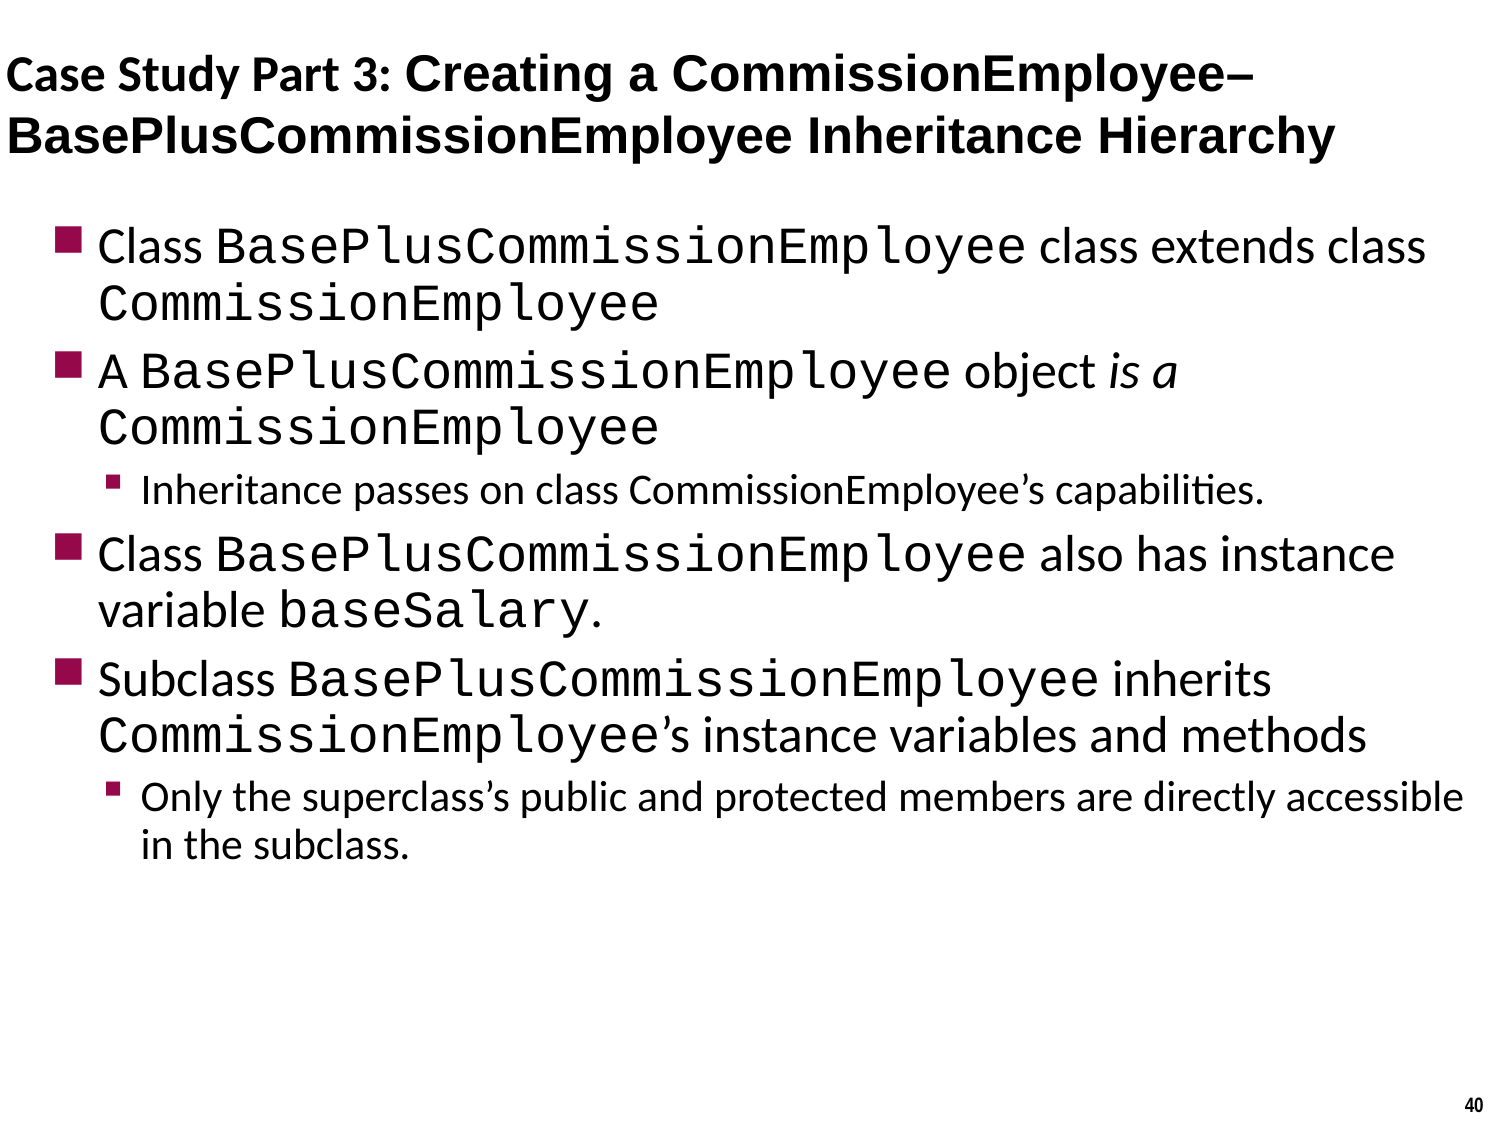

# Case Study Part 3: Creating a CommissionEmployee–BasePlusCommissionEmployee Inheritance Hierarchy
Class BasePlusCommissionEmployee class extends class CommissionEmployee
A BasePlusCommissionEmployee object is a CommissionEmployee
Inheritance passes on class CommissionEmployee’s capabilities.
Class BasePlusCommissionEmployee also has instance variable baseSalary.
Subclass BasePlusCommissionEmployee inherits CommissionEmployee’s instance variables and methods
Only the superclass’s public and protected members are directly accessible in the subclass.